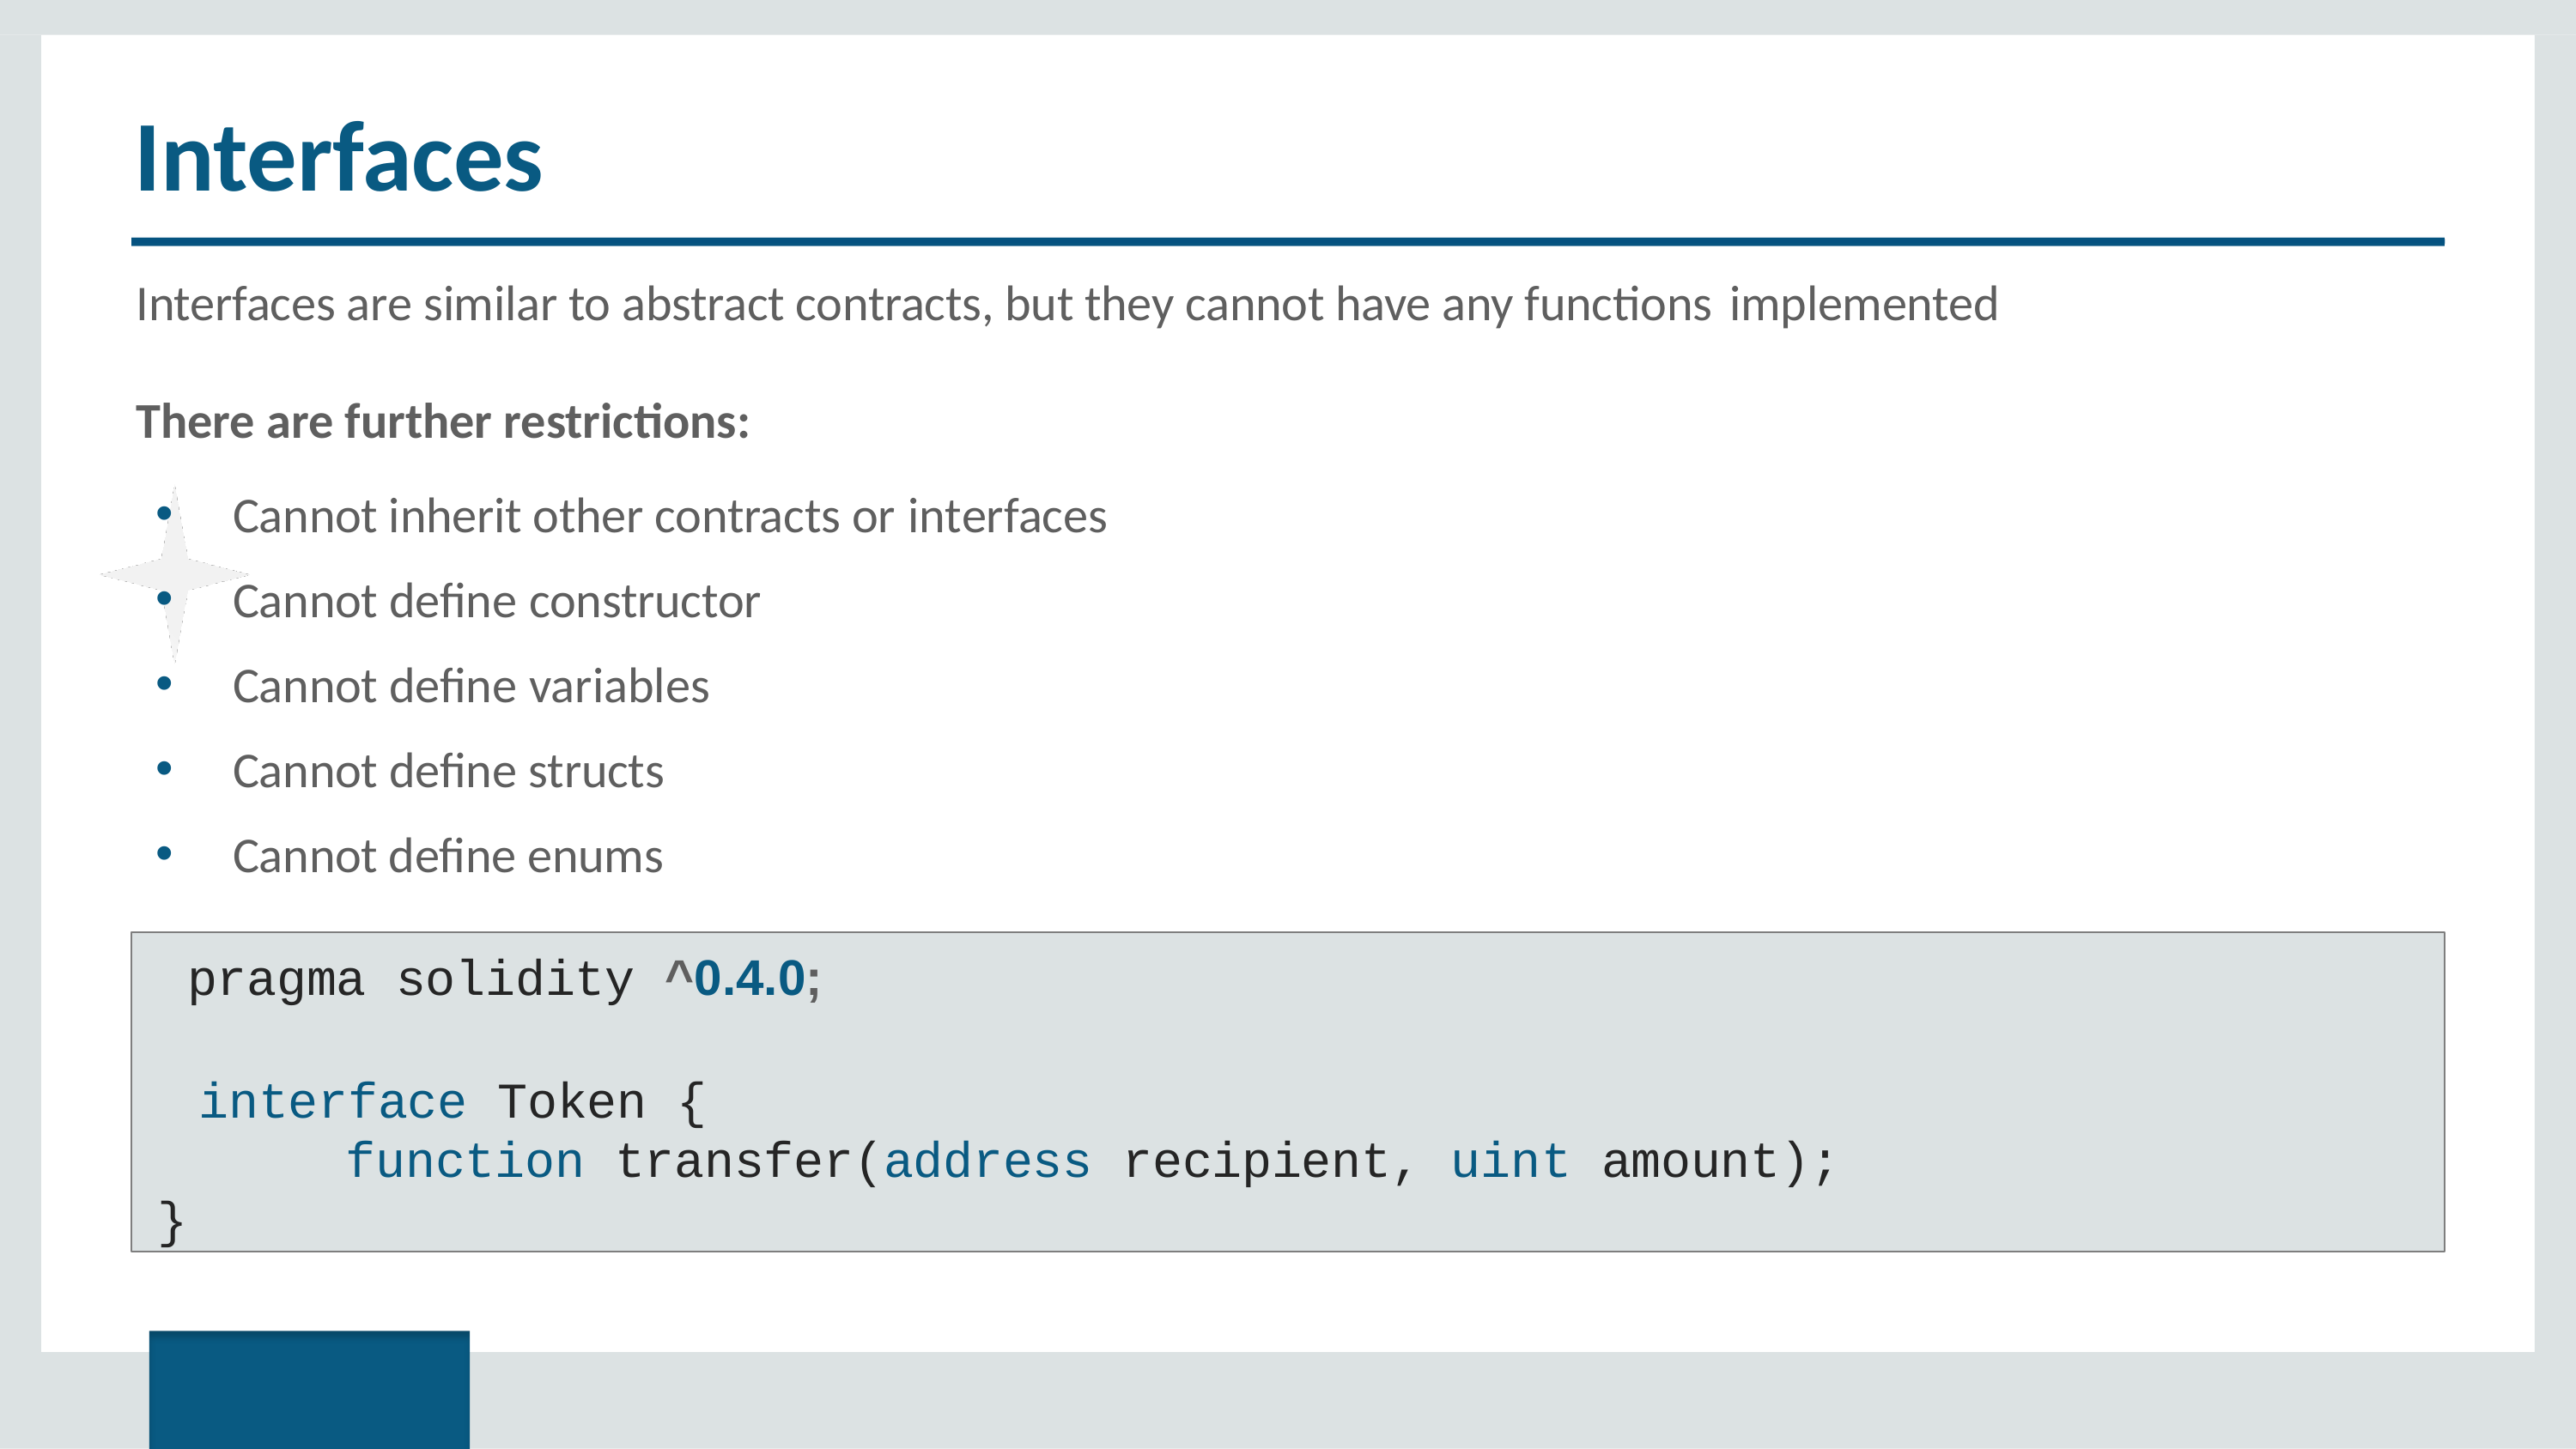

# Interfaces

Interfaces are similar to abstract contracts, but they cannot have any functions implemented

There are further restrictions:
Cannot inherit other contracts or interfaces
Cannot define constructor
Cannot define variables
Cannot define structs
Cannot define enums

pragma solidity ^0.4.0;

interface Token {
function transfer(address recipient, uint amount);
}